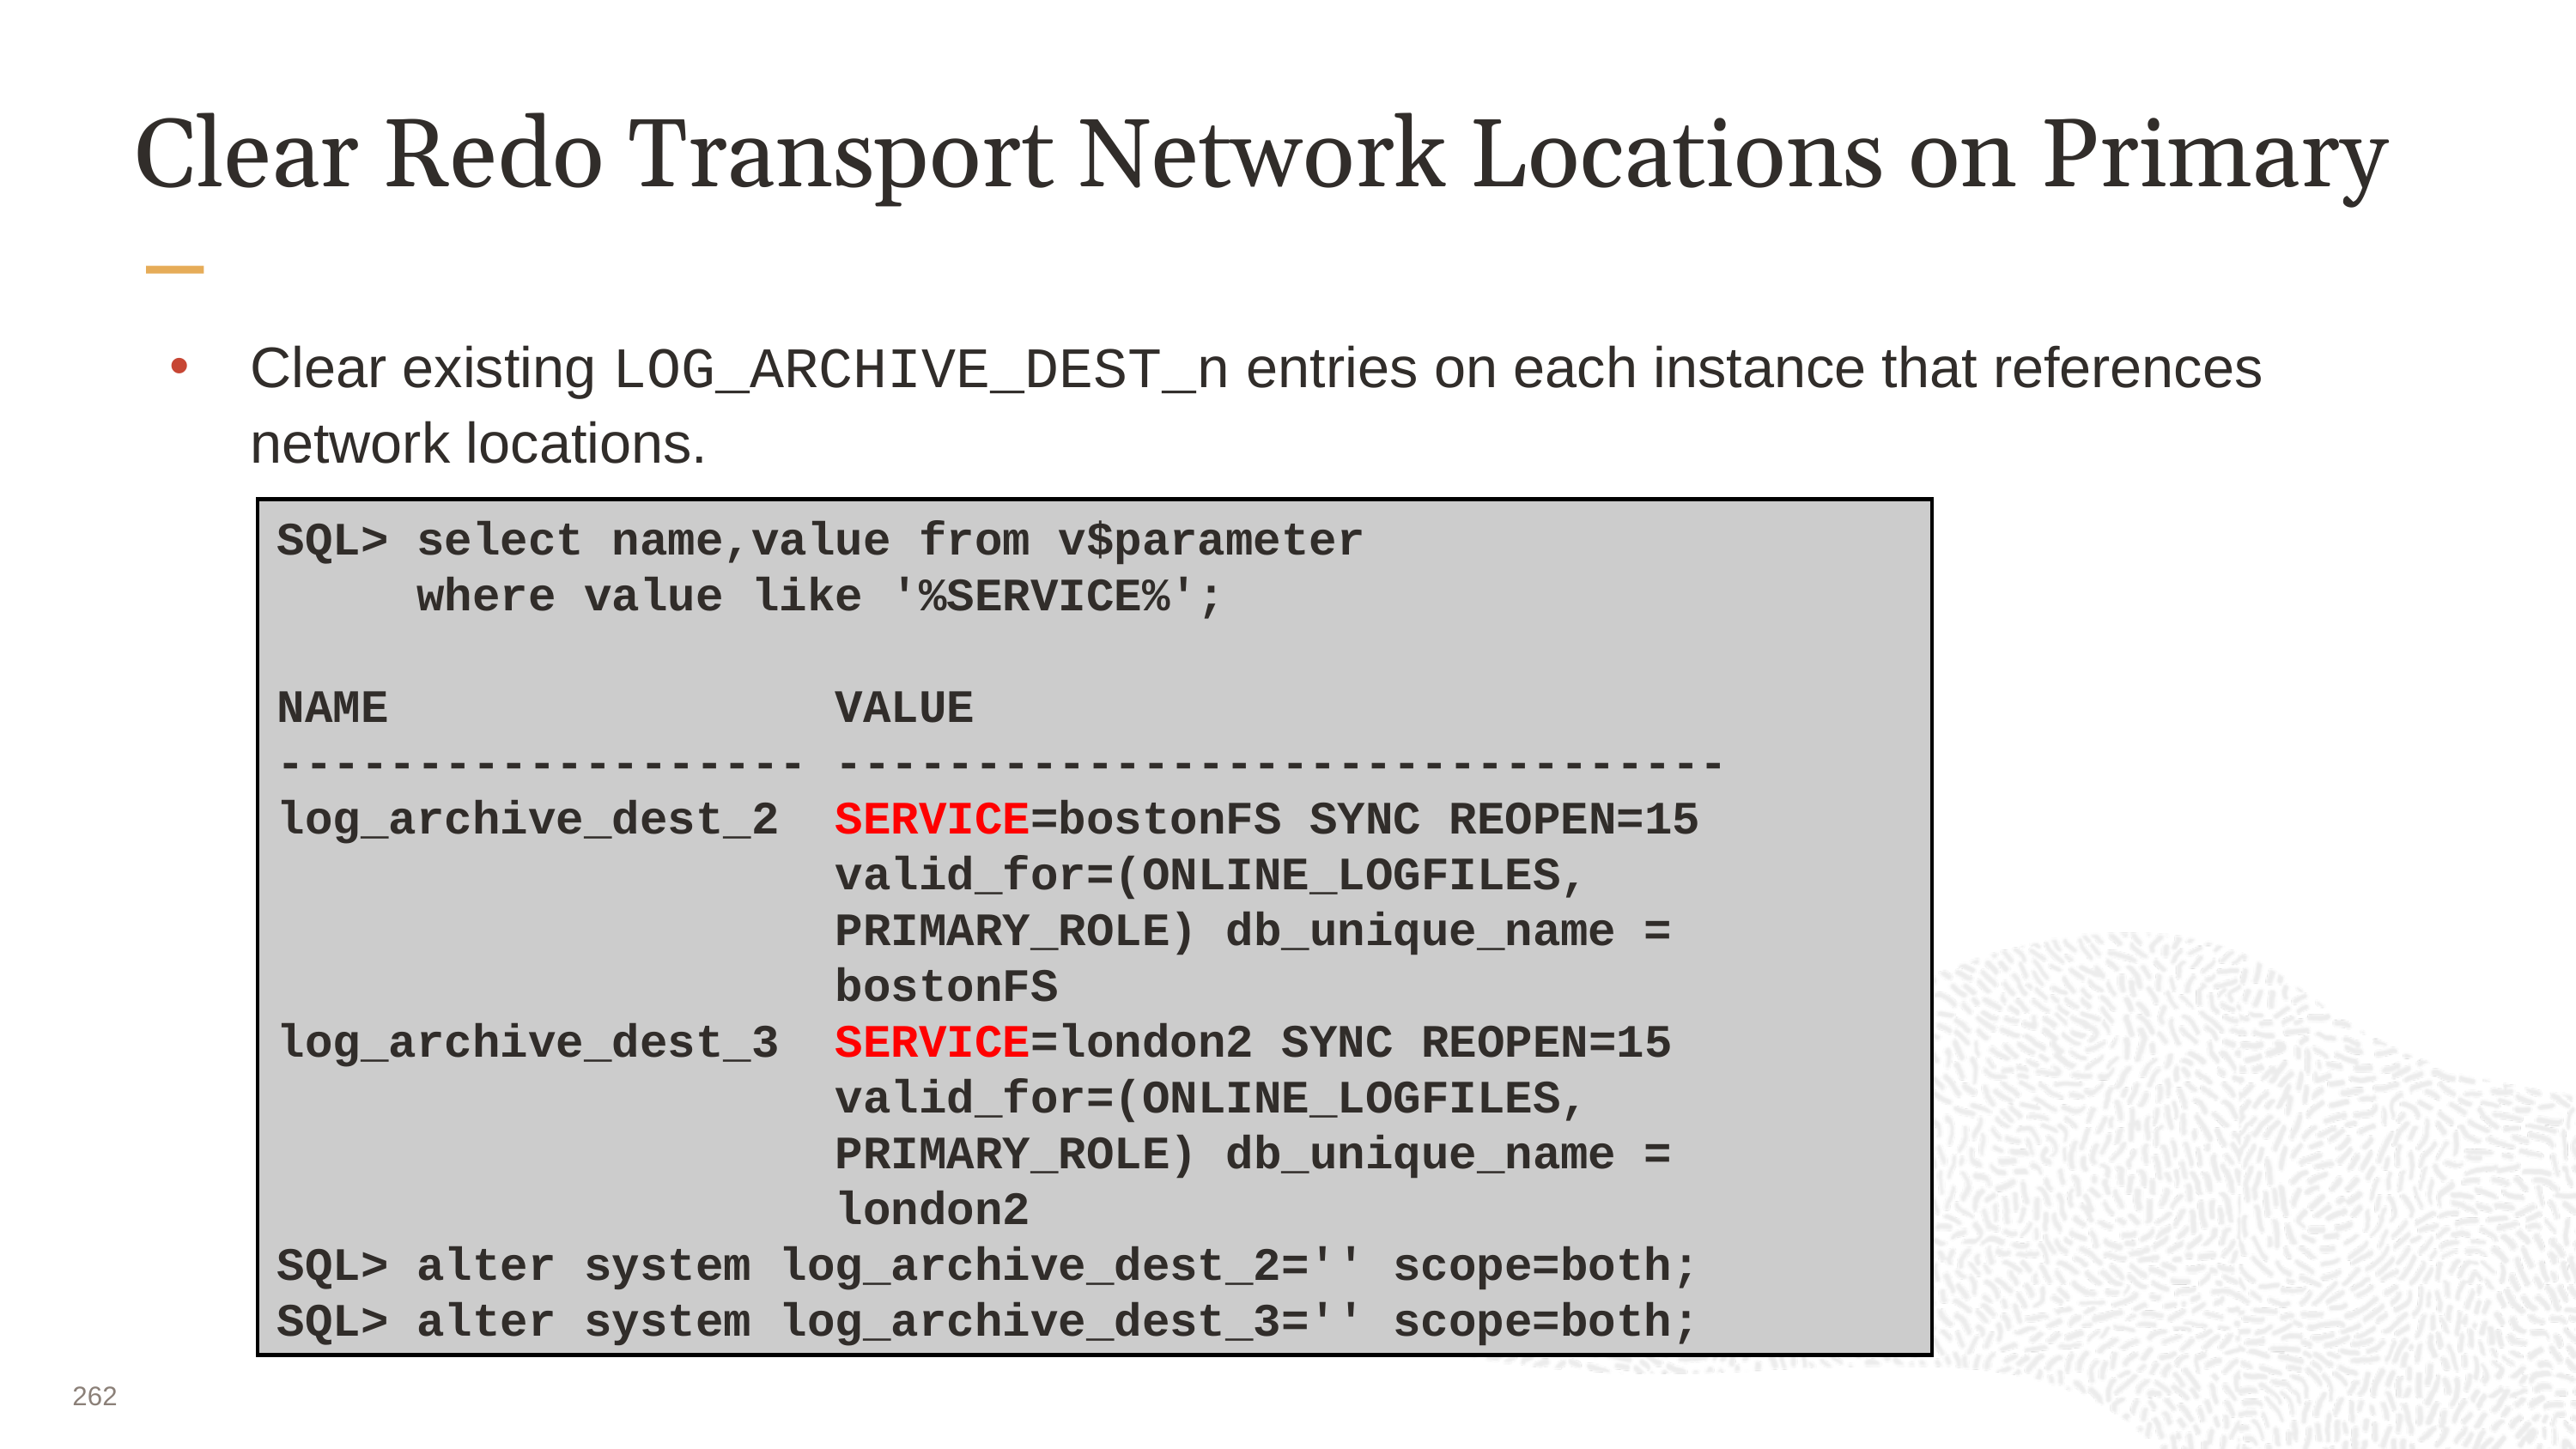

# Clear Redo Transport Network Locations on Primary
Clear existing LOG_ARCHIVE_DEST_n entries on each instance that references network locations.
SQL> select name,value from v$parameter
     where value like '%SERVICE%';
NAME                VALUE
------------------- --------------------------------
log_archive_dest_2  SERVICE=bostonFS SYNC REOPEN=15
                    valid_for=(ONLINE_LOGFILES,
                    PRIMARY_ROLE) db_unique_name =
                    bostonFS
log_archive_dest_3  SERVICE=london2 SYNC REOPEN=15
                    valid_for=(ONLINE_LOGFILES,
                    PRIMARY_ROLE) db_unique_name =
                    london2
SQL> alter system log_archive_dest_2='' scope=both;
SQL> alter system log_archive_dest_3='' scope=both;